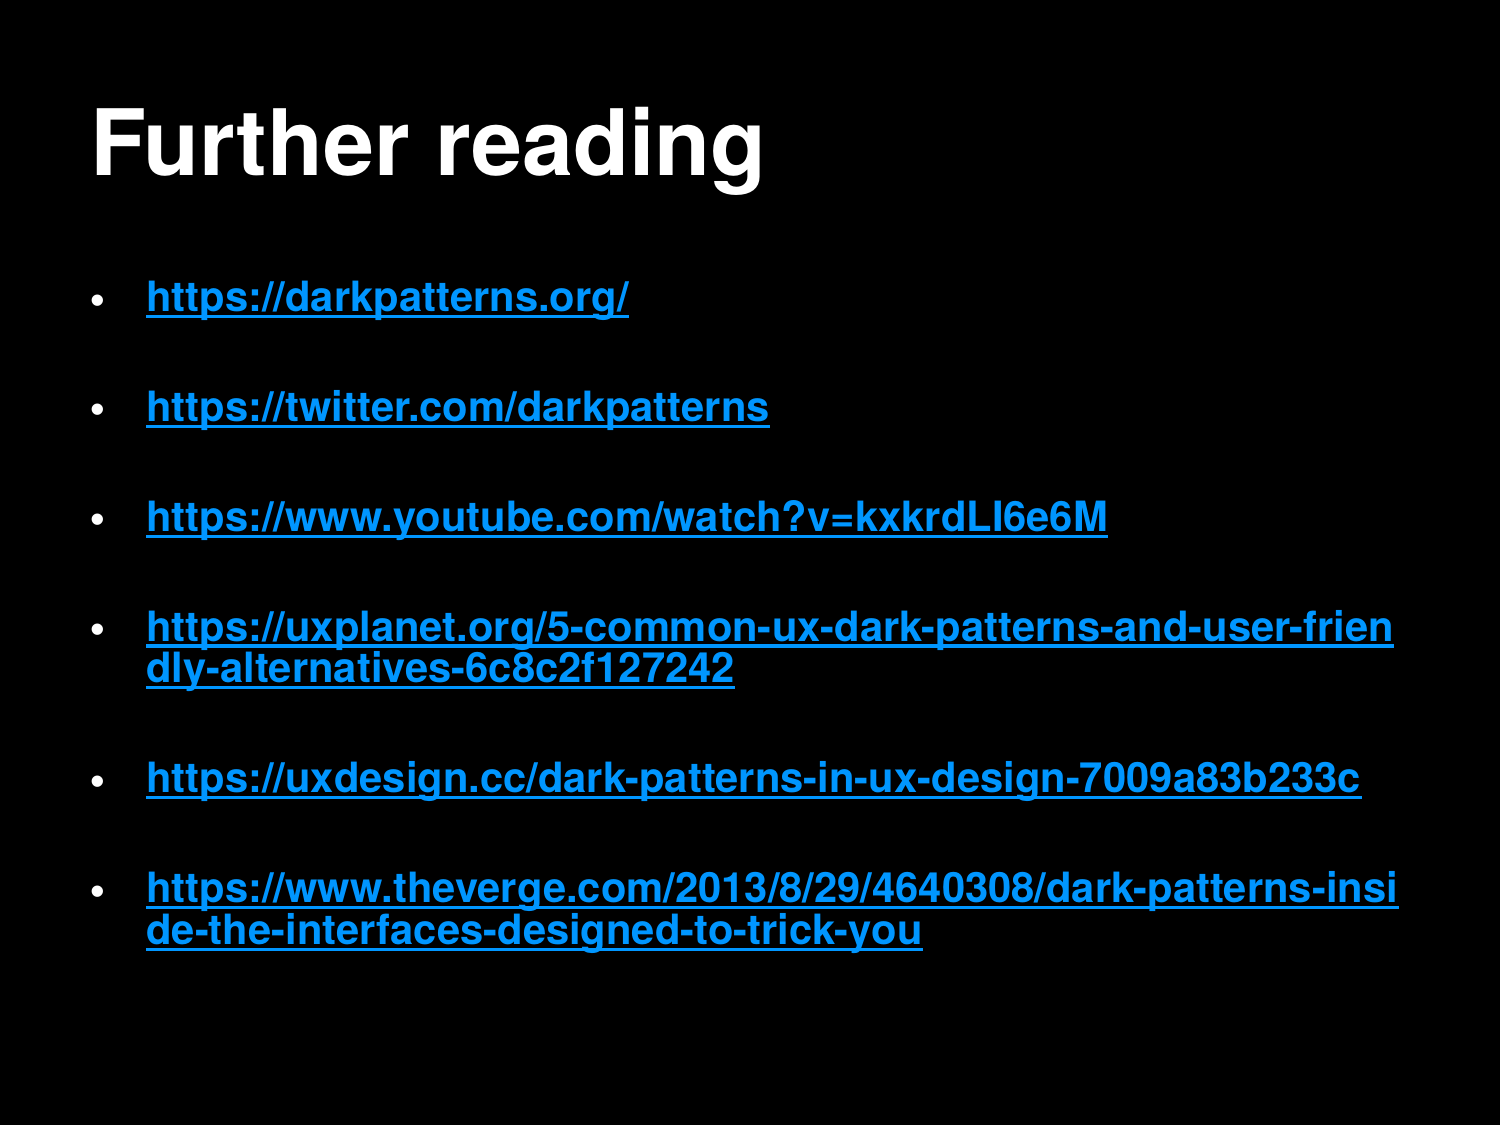

# Further reading
https://darkpatterns.org/
https://twitter.com/darkpatterns
https://www.youtube.com/watch?v=kxkrdLI6e6M
https://uxplanet.org/5-common-ux-dark-patterns-and-user-friendly-alternatives-6c8c2f127242
https://uxdesign.cc/dark-patterns-in-ux-design-7009a83b233c
https://www.theverge.com/2013/8/29/4640308/dark-patterns-inside-the-interfaces-designed-to-trick-you